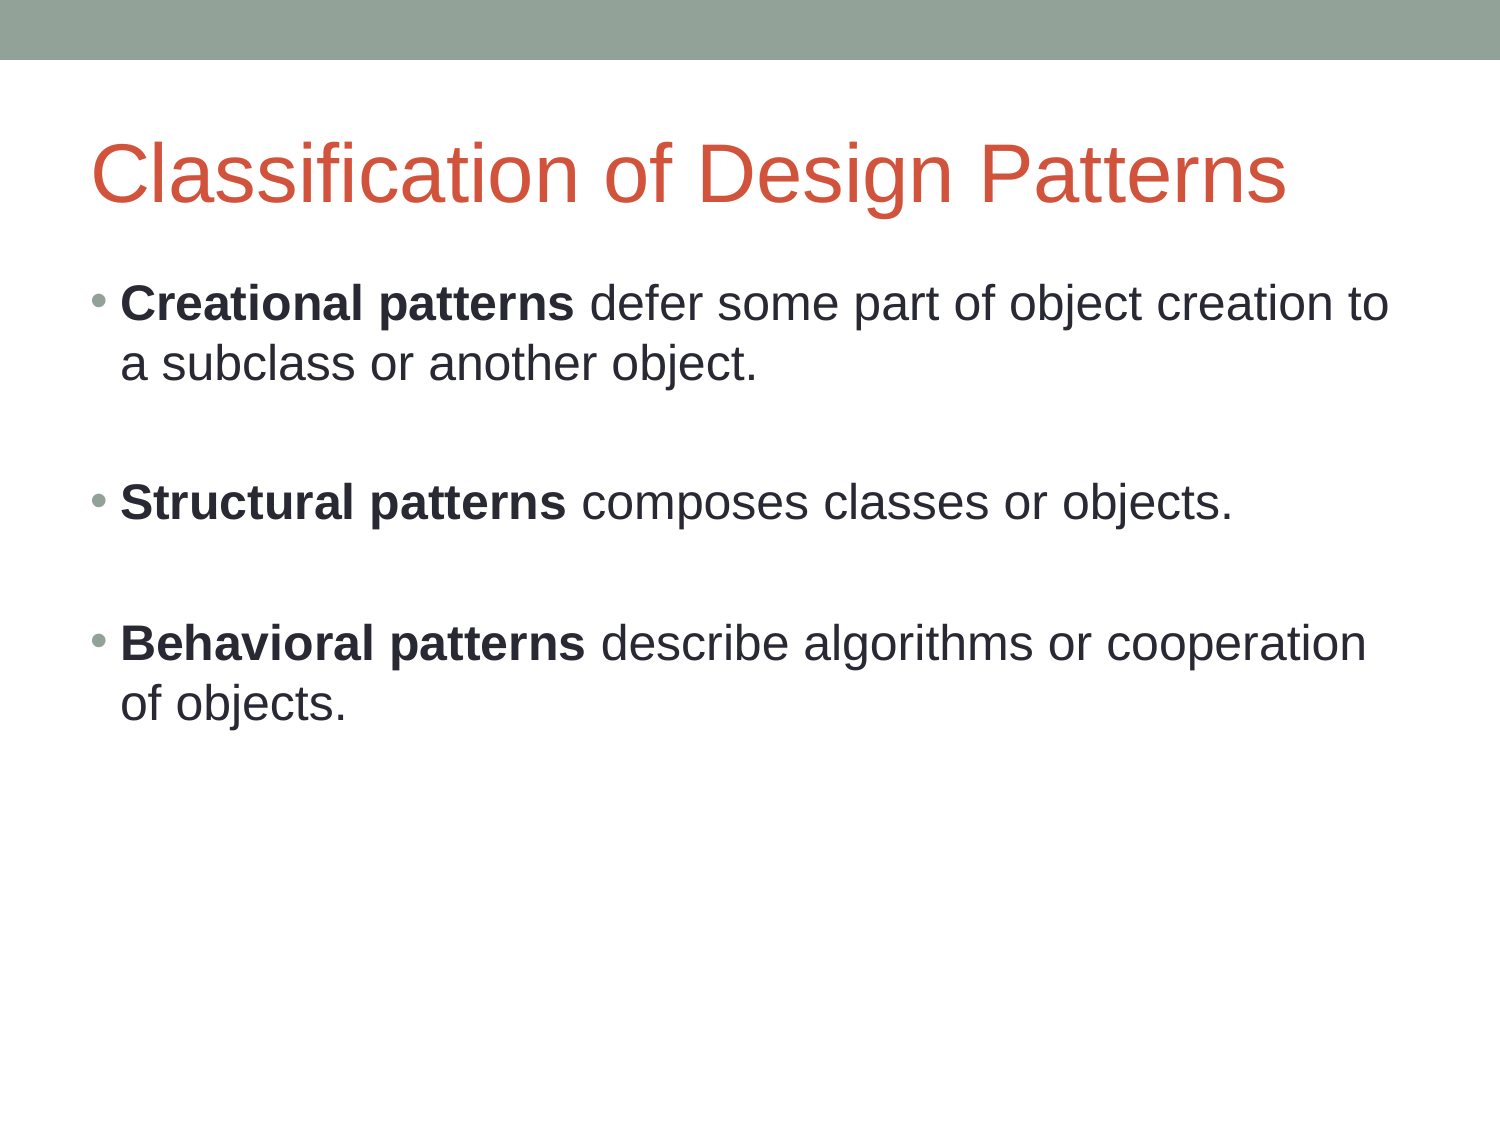

# Classification of Design Patterns
Creational patterns defer some part of object creation to a subclass or another object.

Structural patterns composes classes or objects.

Behavioral patterns describe algorithms or cooperation of objects.